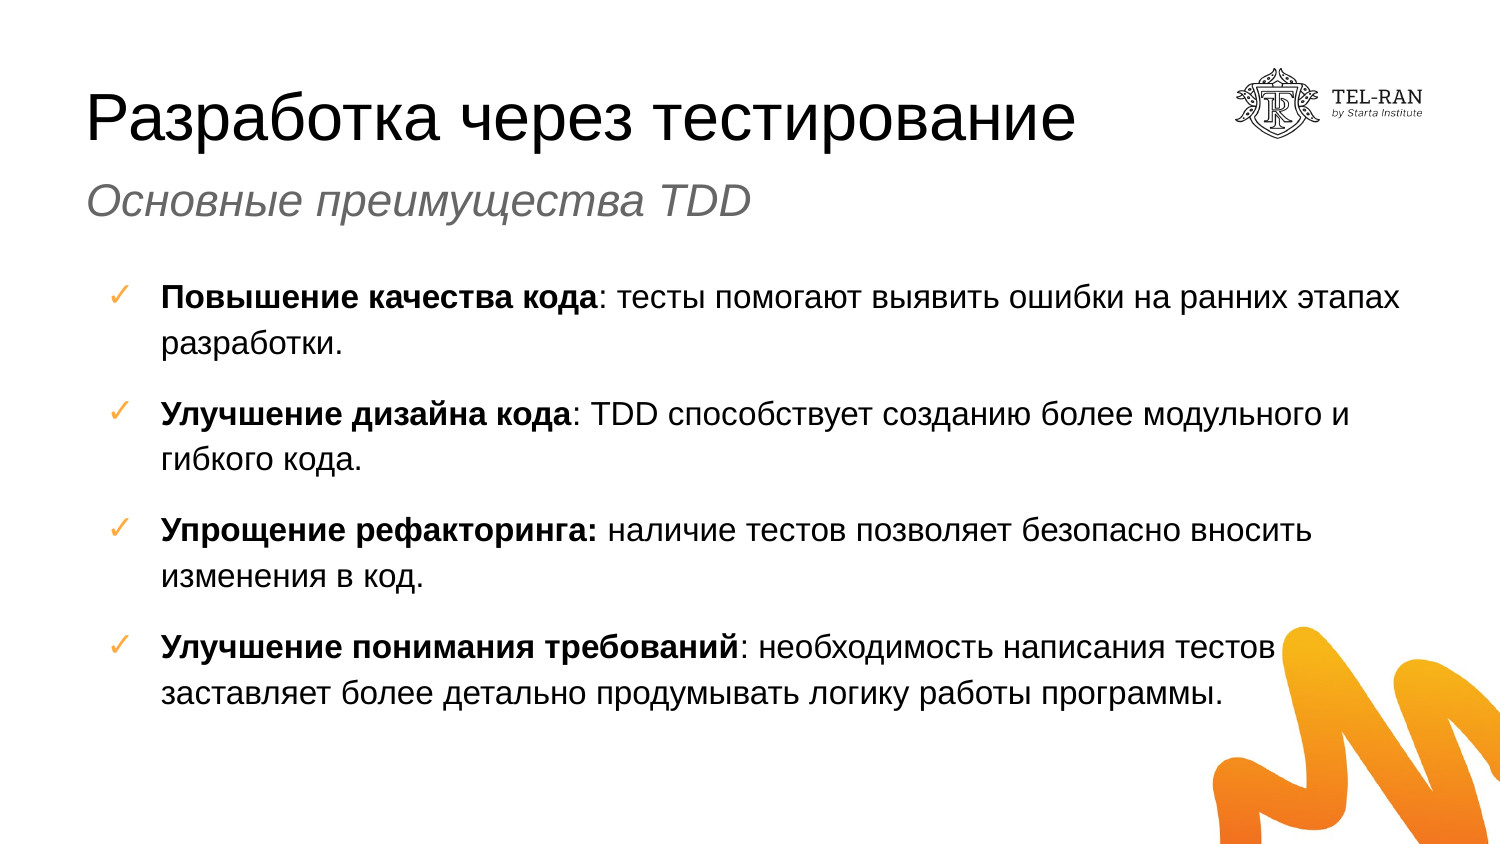

# Разработка через тестирование
Основные преимущества TDD
Повышение качества кода: тесты помогают выявить ошибки на ранних этапах разработки.
Улучшение дизайна кода: TDD способствует созданию более модульного и гибкого кода.
Упрощение рефакторинга: наличие тестов позволяет безопасно вносить изменения в код.
Улучшение понимания требований: необходимость написания тестов заставляет более детально продумывать логику работы программы.